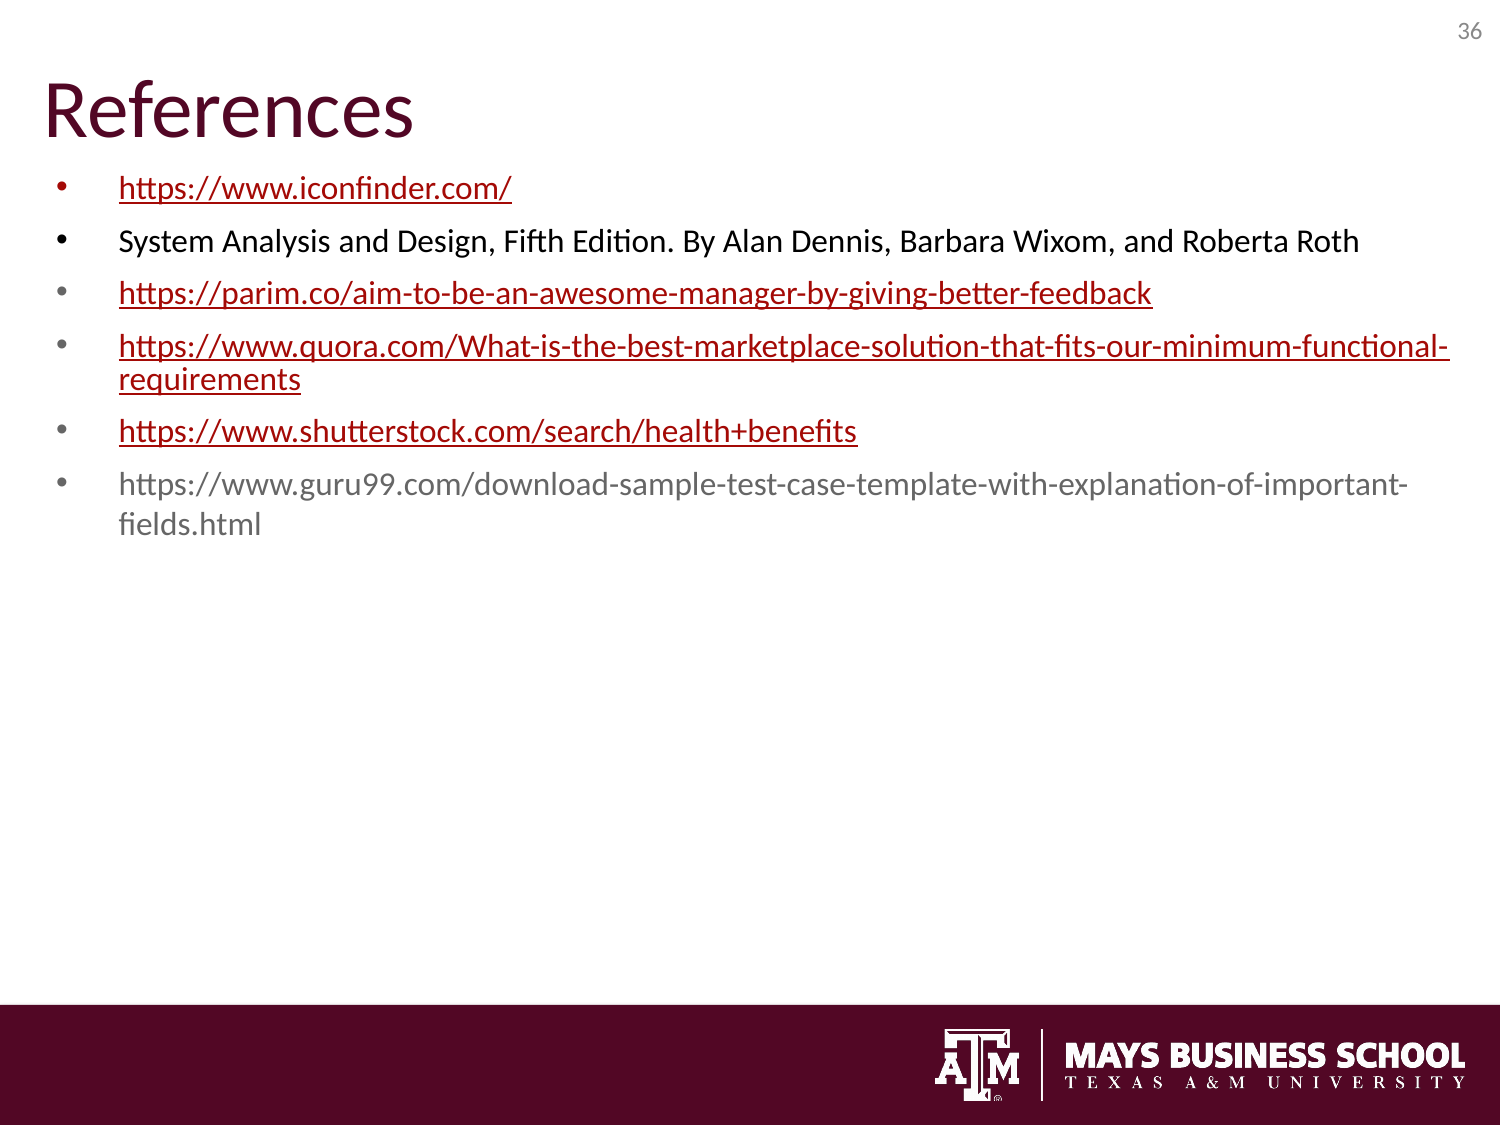

36
# References
https://www.iconfinder.com/
System Analysis and Design, Fifth Edition. By Alan Dennis, Barbara Wixom, and Roberta Roth
https://parim.co/aim-to-be-an-awesome-manager-by-giving-better-feedback
https://www.quora.com/What-is-the-best-marketplace-solution-that-fits-our-minimum-functional-requirements
https://www.shutterstock.com/search/health+benefits
https://www.guru99.com/download-sample-test-case-template-with-explanation-of-important-fields.html